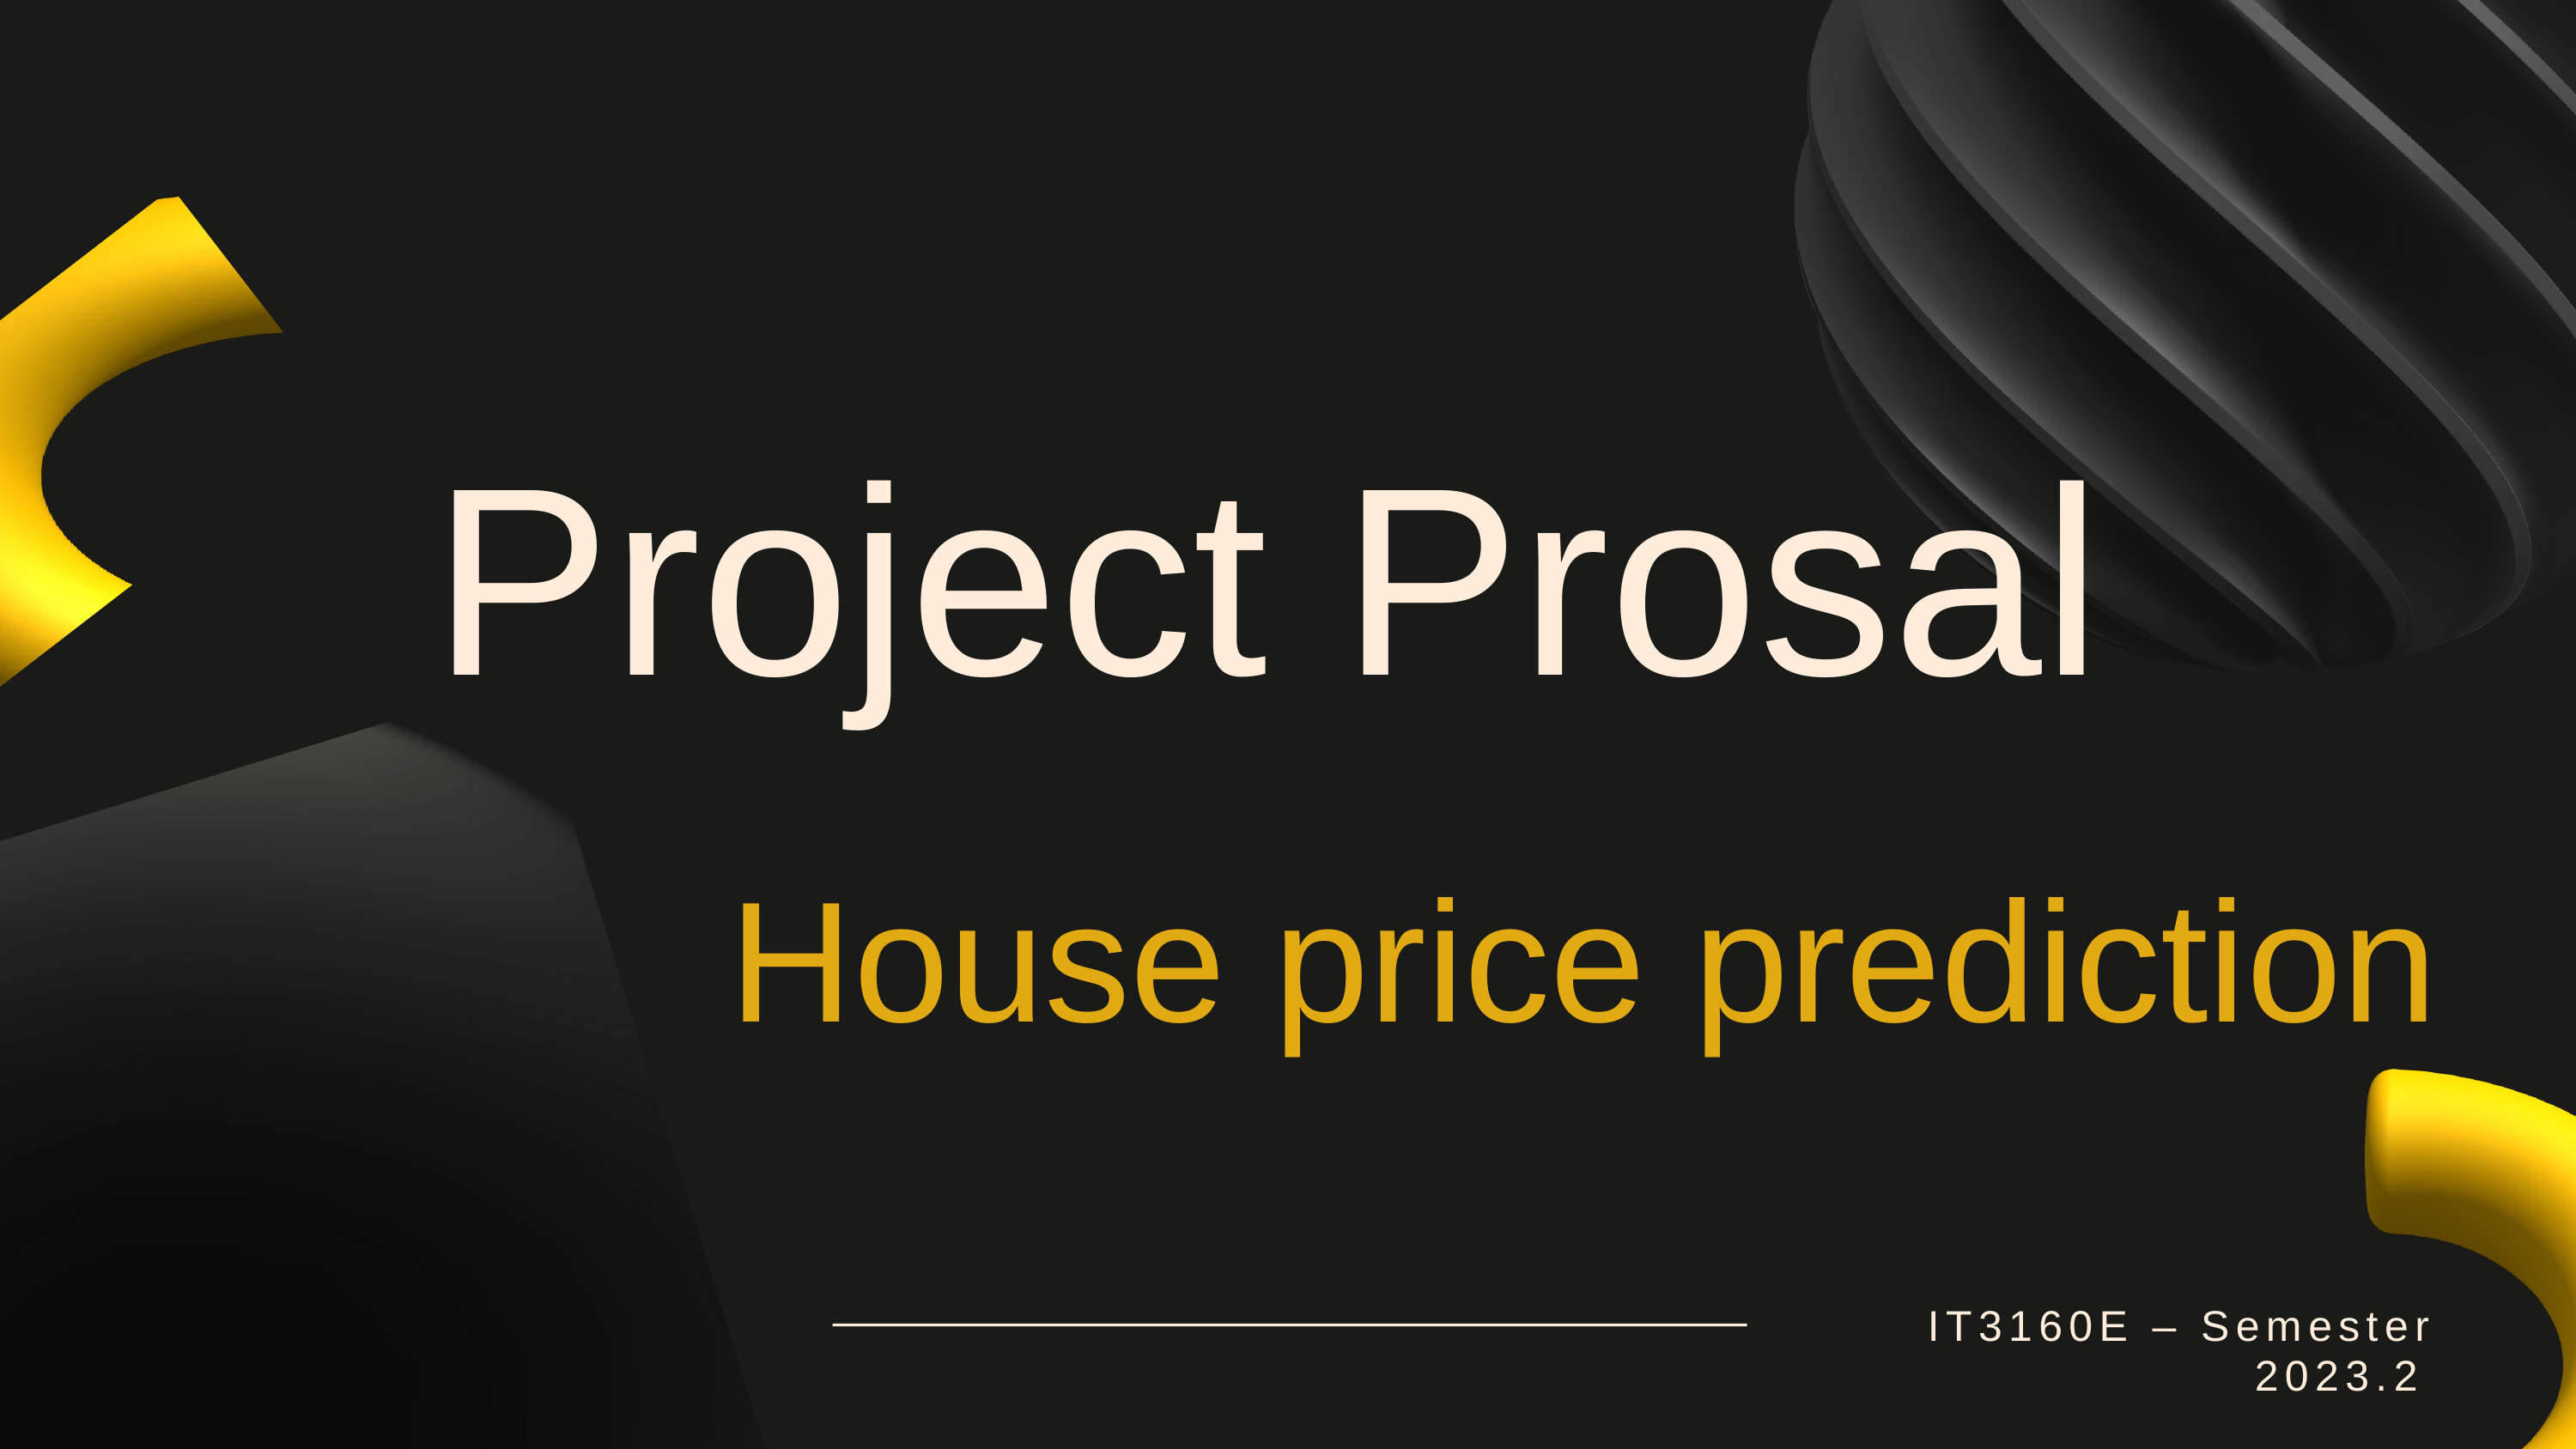

Project Prosal

House price prediction

IT3160E – Semester 2023.2